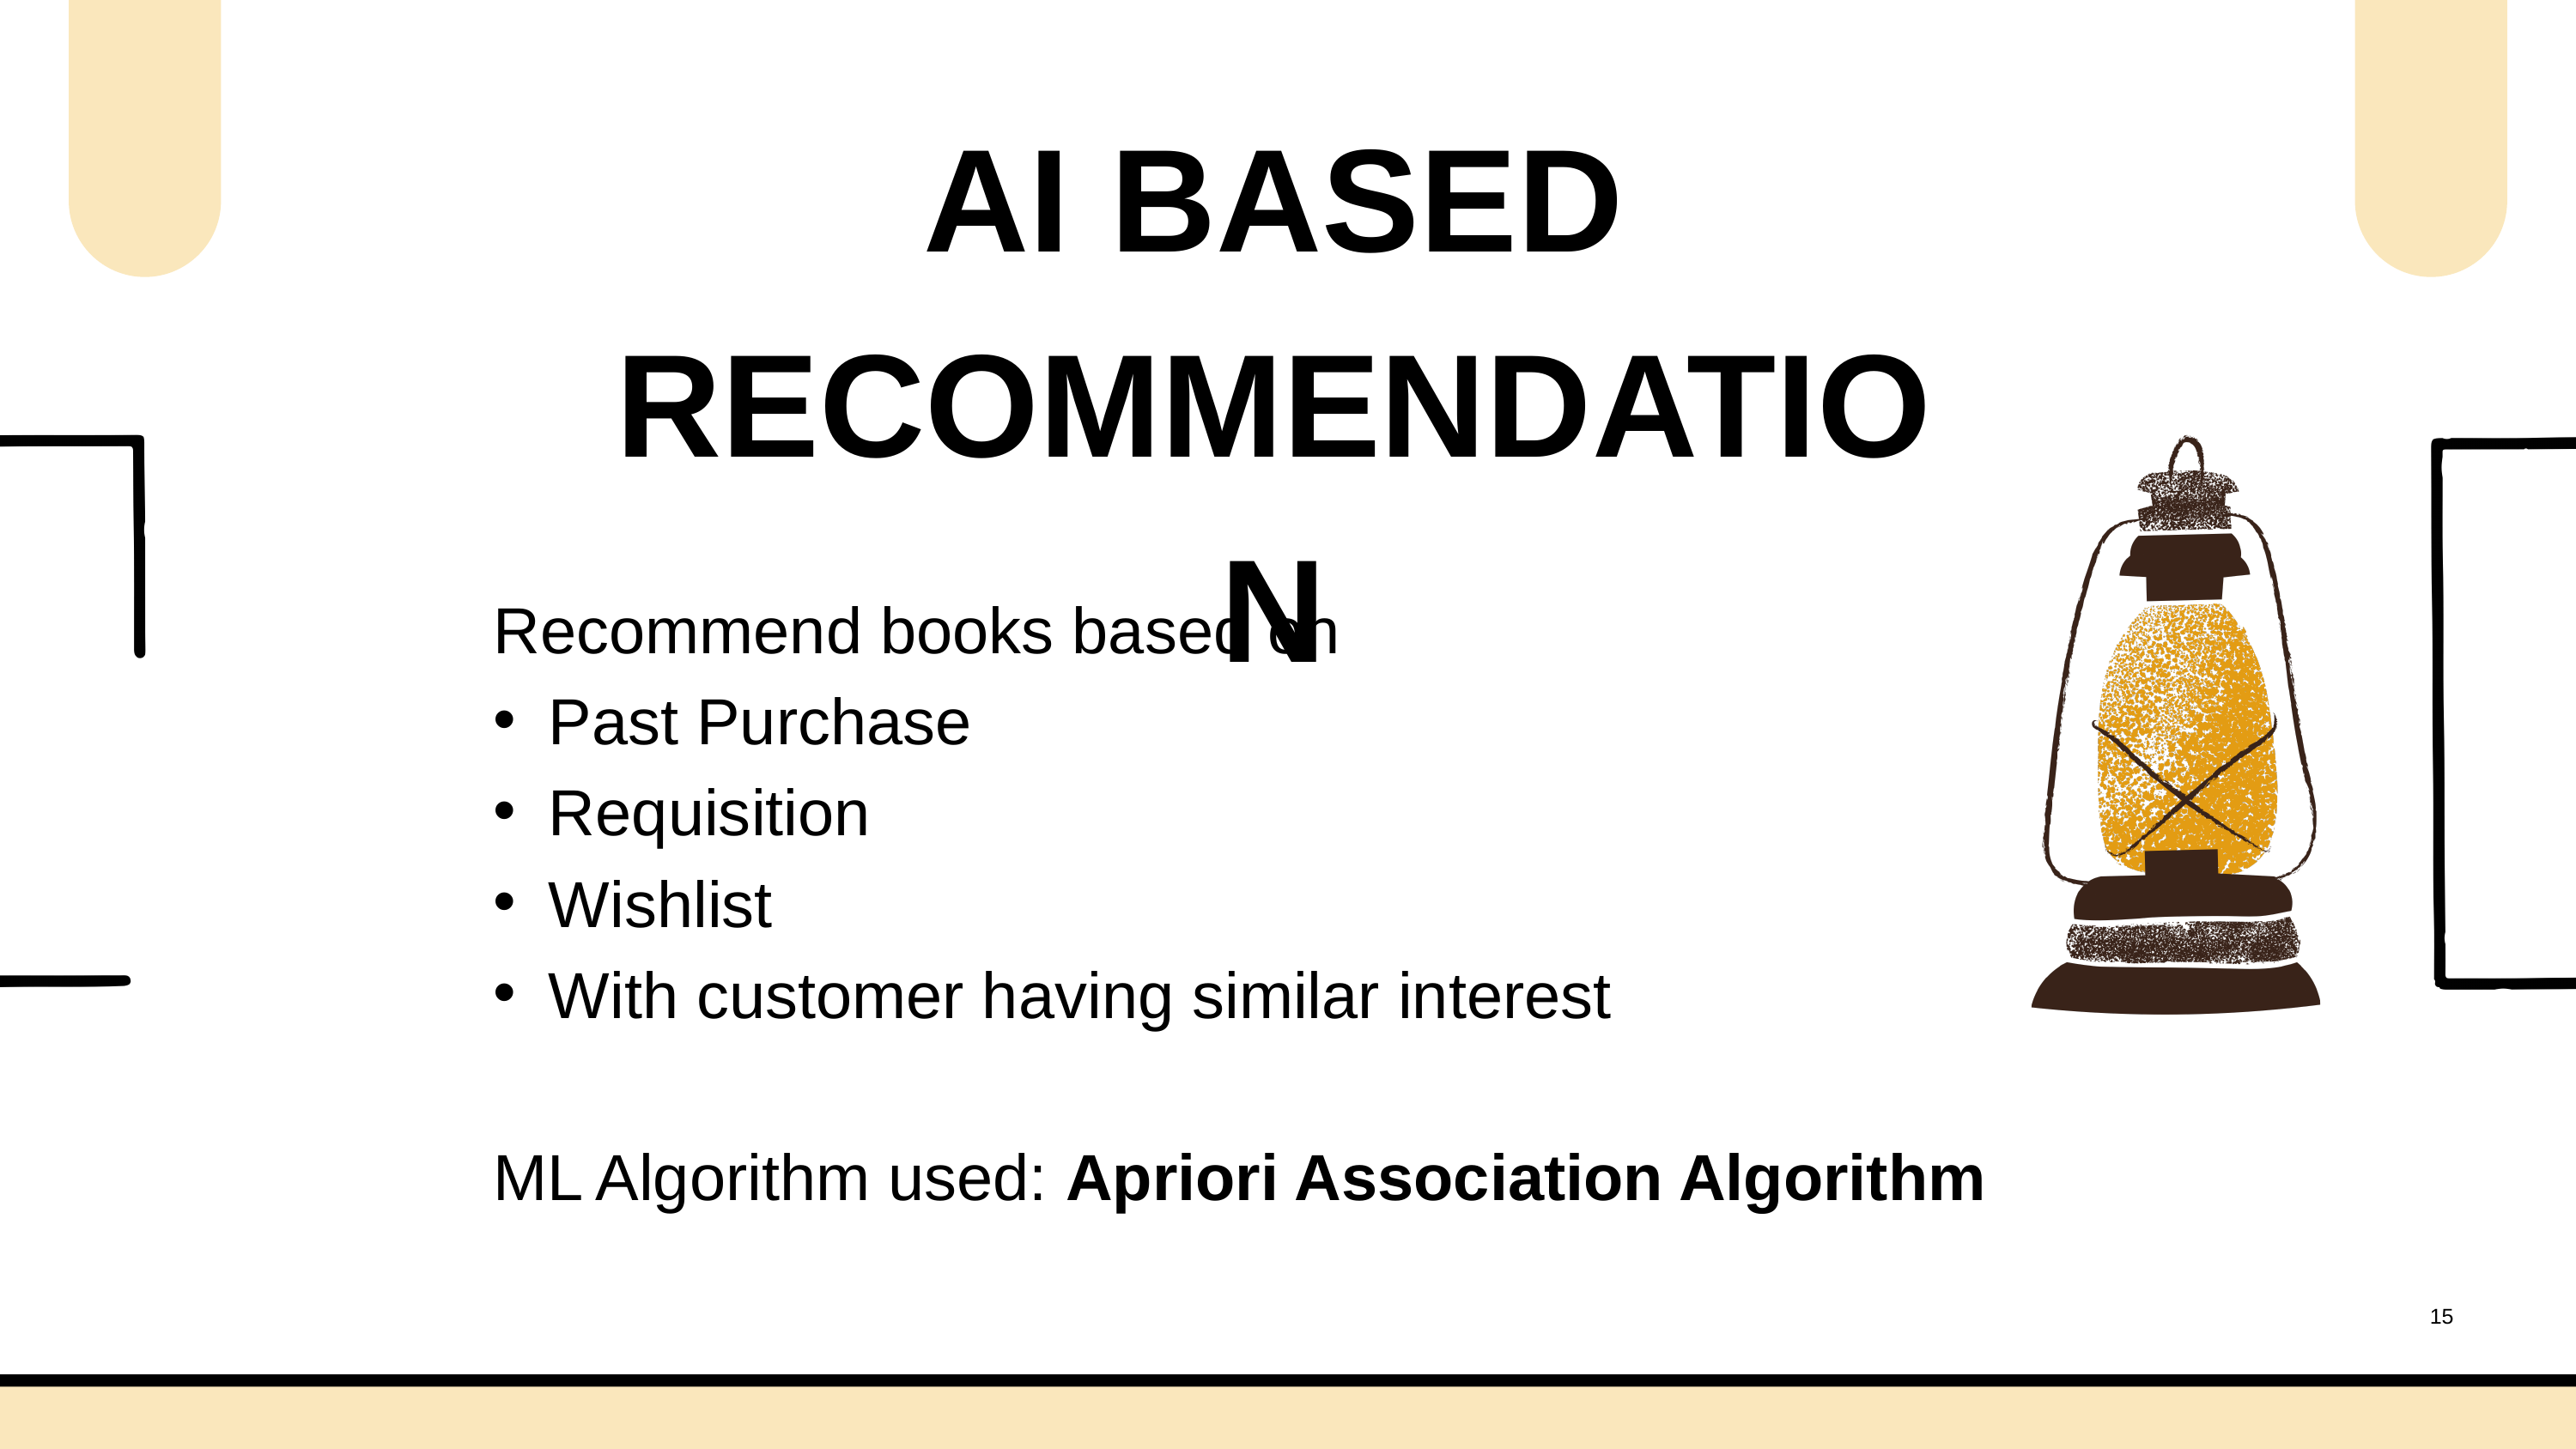

AI BASED RECOMMENDATION

Recommend books based on
Past Purchase
Requisition
Wishlist
With customer having similar interest

ML Algorithm used: Apriori Association Algorithm
15